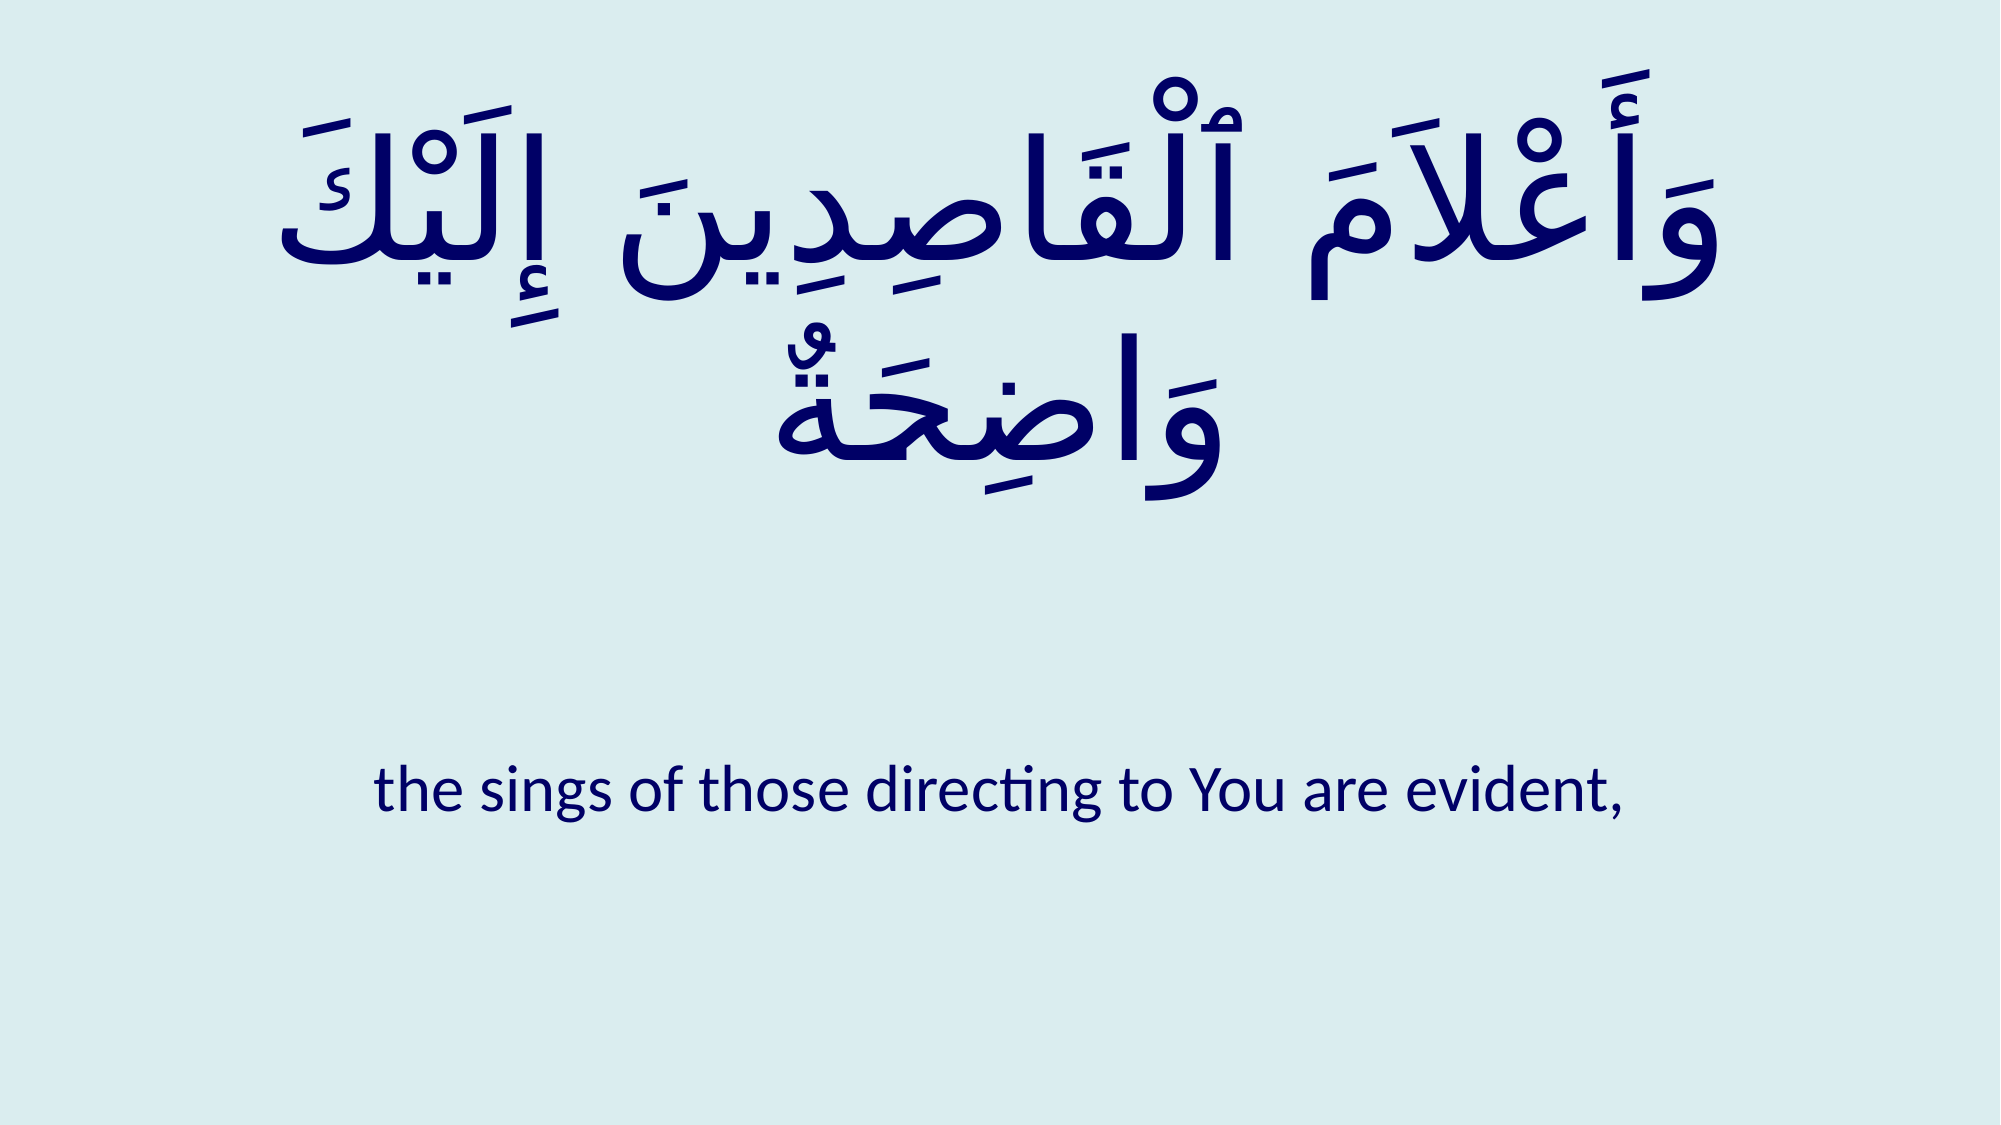

# وَأَعْلاَمَ ٱلْقَاصِدِينَ إِلَيْكَ وَاضِحَةٌ
the sings of those directing to You are evident,